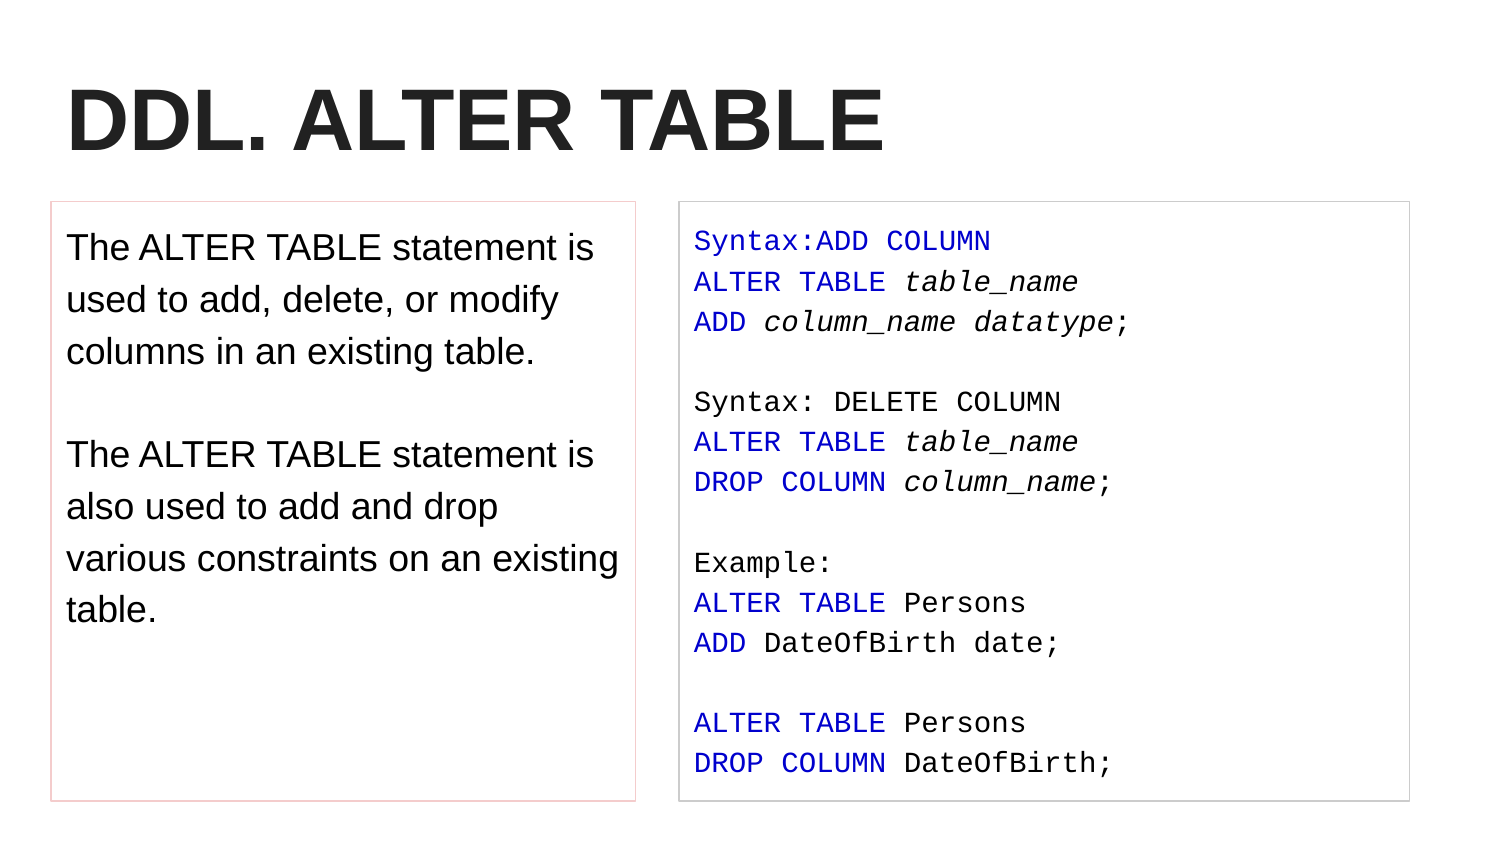

# DDL. ALTER TABLE
The ALTER TABLE statement is used to add, delete, or modify columns in an existing table.

The ALTER TABLE statement is also used to add and drop various constraints on an existing table.

Syntax:ADD COLUMN
ALTER TABLE table_name
ADD column_name datatype;

Syntax: DELETE COLUMN
ALTER TABLE table_name
DROP COLUMN column_name;

Example:
ALTER TABLE Persons
ADD DateOfBirth date;

ALTER TABLE Persons
DROP COLUMN DateOfBirth;